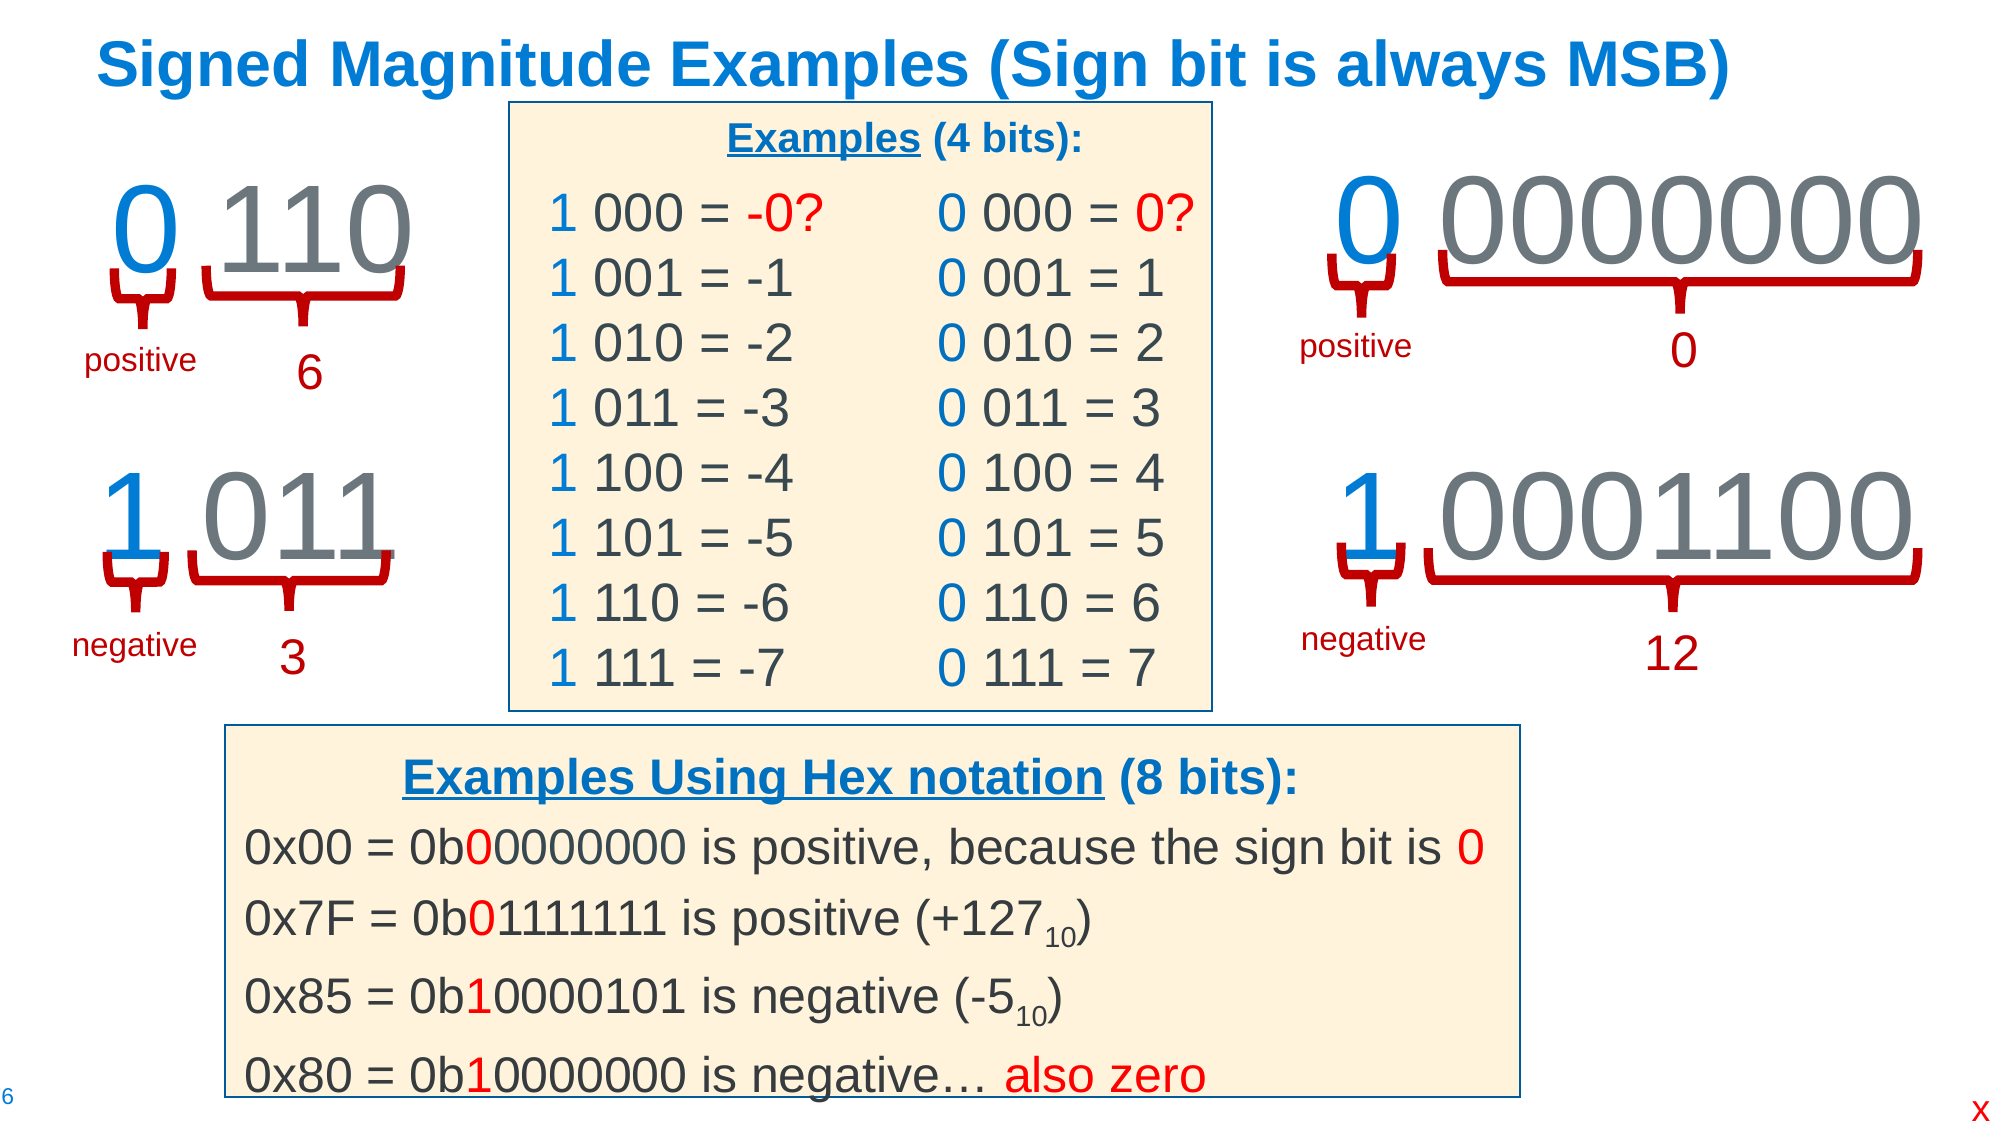

# Signed Magnitude Examples (Sign bit is always MSB)

Examples (4 bits):
1 000 = -0?
1 001 = -1
1 010 = -2
1 011 = -3
1 100 = -4
1 101 = -5
1 110 = -6
1 111 = -7
0 000 = 0?
0 001 = 1
0 010 = 2
0 011 = 3
0 100 = 4
0 101 = 5
0 110 = 6
0 111 = 7

0 0000000

0
positive
1 0001100

negative
12
0 110

positive
6
1 011

negative
3

Examples Using Hex notation (8 bits):
0x00 = 0b00000000 is positive, because the sign bit is 0
0x7F = 0b01111111 is positive (+12710)
0x85 = 0b10000101 is negative (-510)
0x80 = 0b10000000 is negative… also zero
x